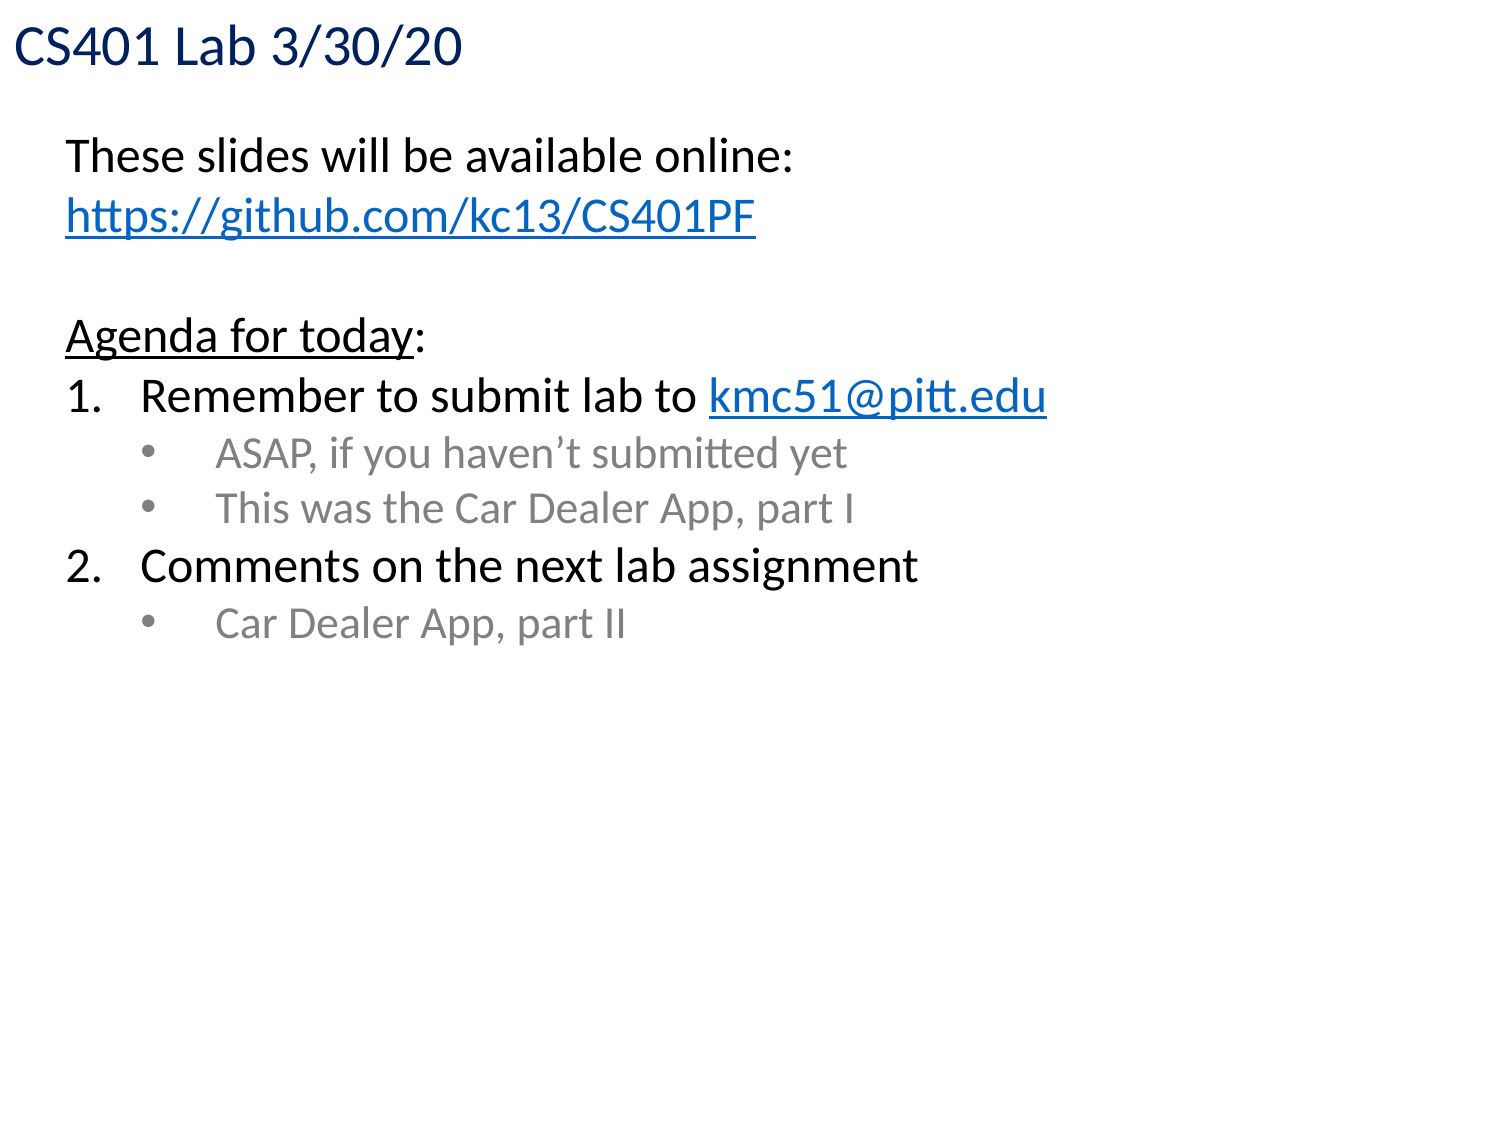

CS401 Lab 3/30/20
These slides will be available online:
https://github.com/kc13/CS401PF

Agenda for today:
Remember to submit lab to kmc51@pitt.edu
ASAP, if you haven’t submitted yet
This was the Car Dealer App, part I
Comments on the next lab assignment
Car Dealer App, part II